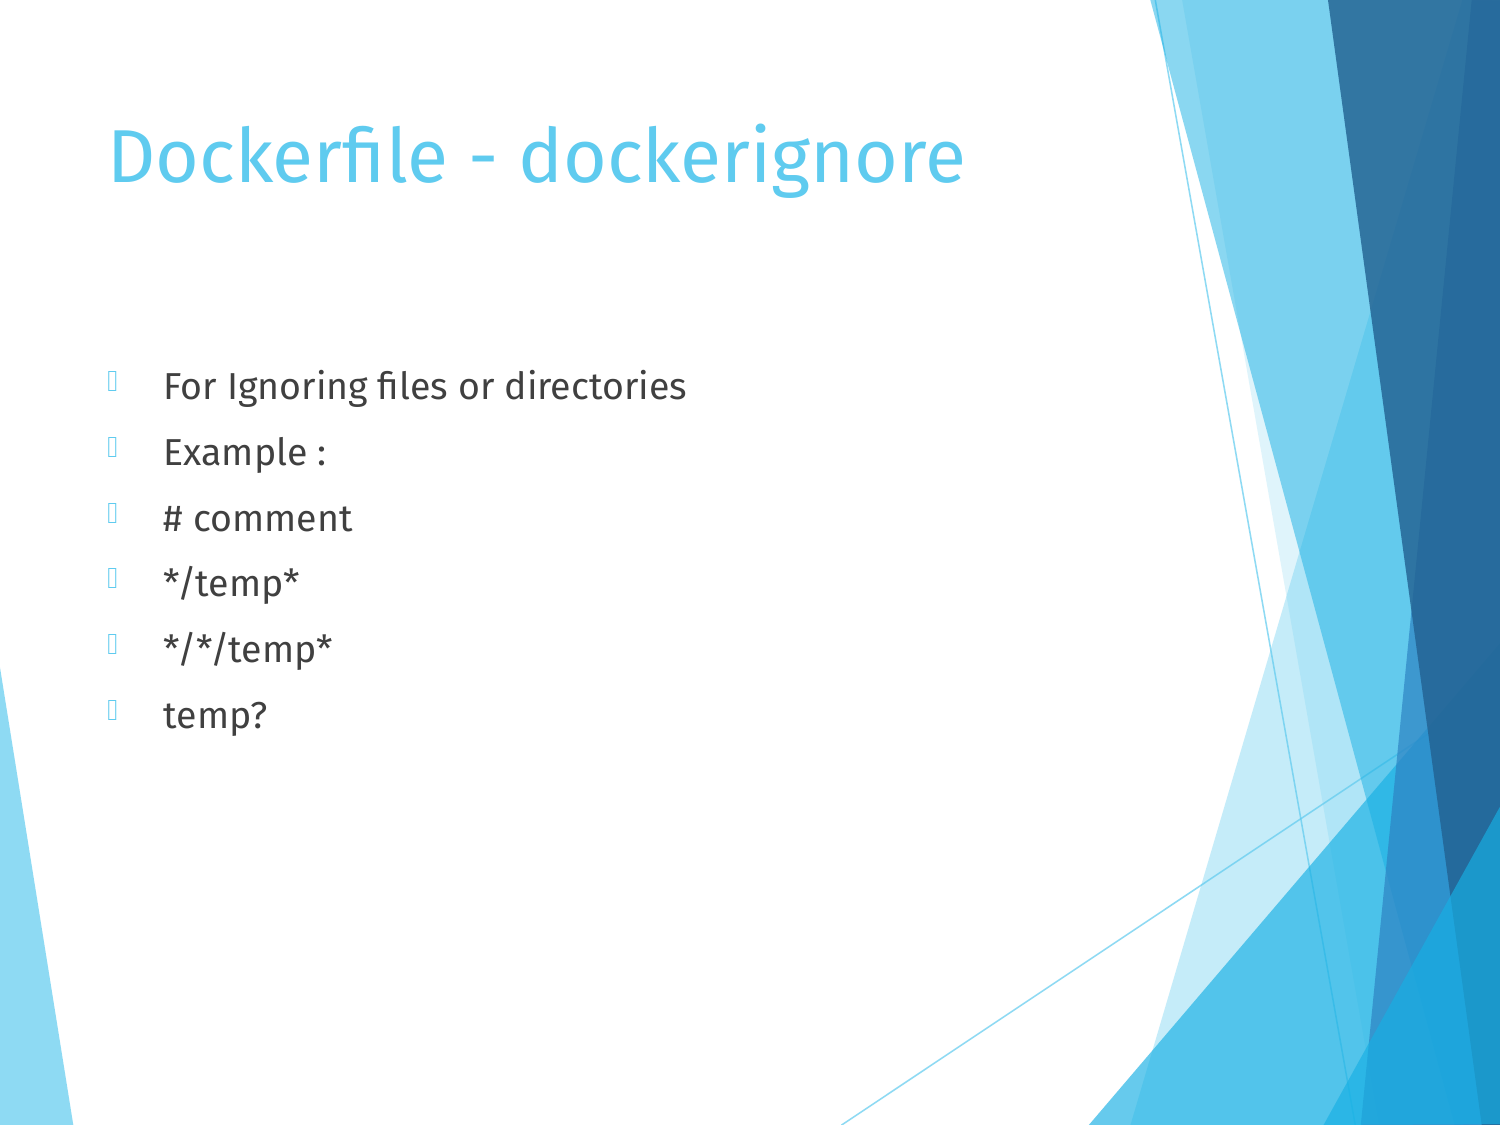

# Dockerfile - dockerignore
For Ignoring files or directories
Example :
# comment
*/temp*
*/*/temp*
temp?